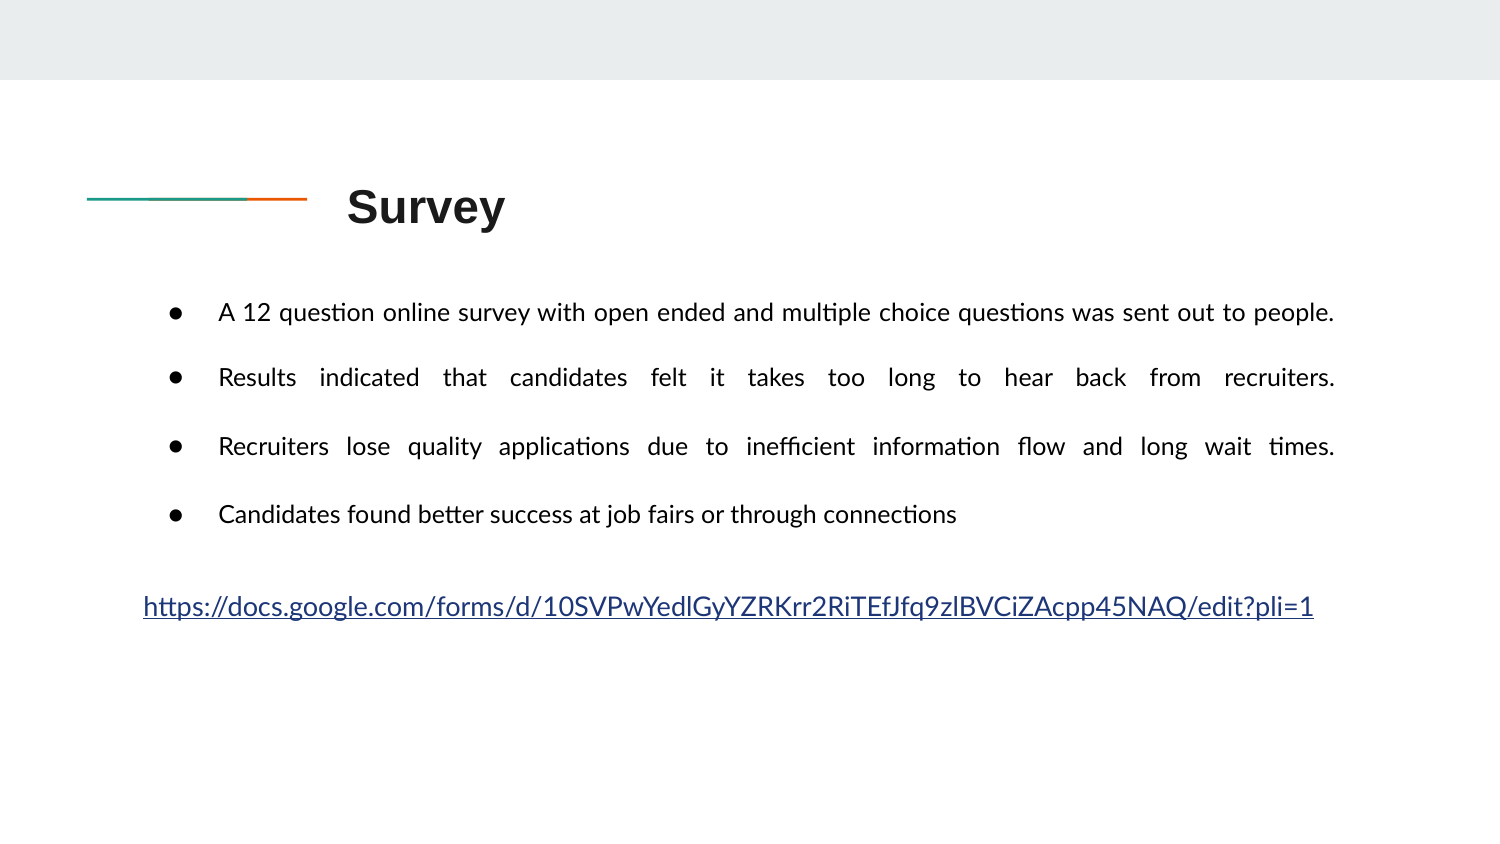

# Survey
A 12 question online survey with open ended and multiple choice questions was sent out to people.
Results indicated that candidates felt it takes too long to hear back from recruiters.
Recruiters lose quality applications due to inefficient information flow and long wait times.
Candidates found better success at job fairs or through connections

https://docs.google.com/forms/d/10SVPwYedlGyYZRKrr2RiTEfJfq9zlBVCiZAcpp45NAQ/edit?pli=1